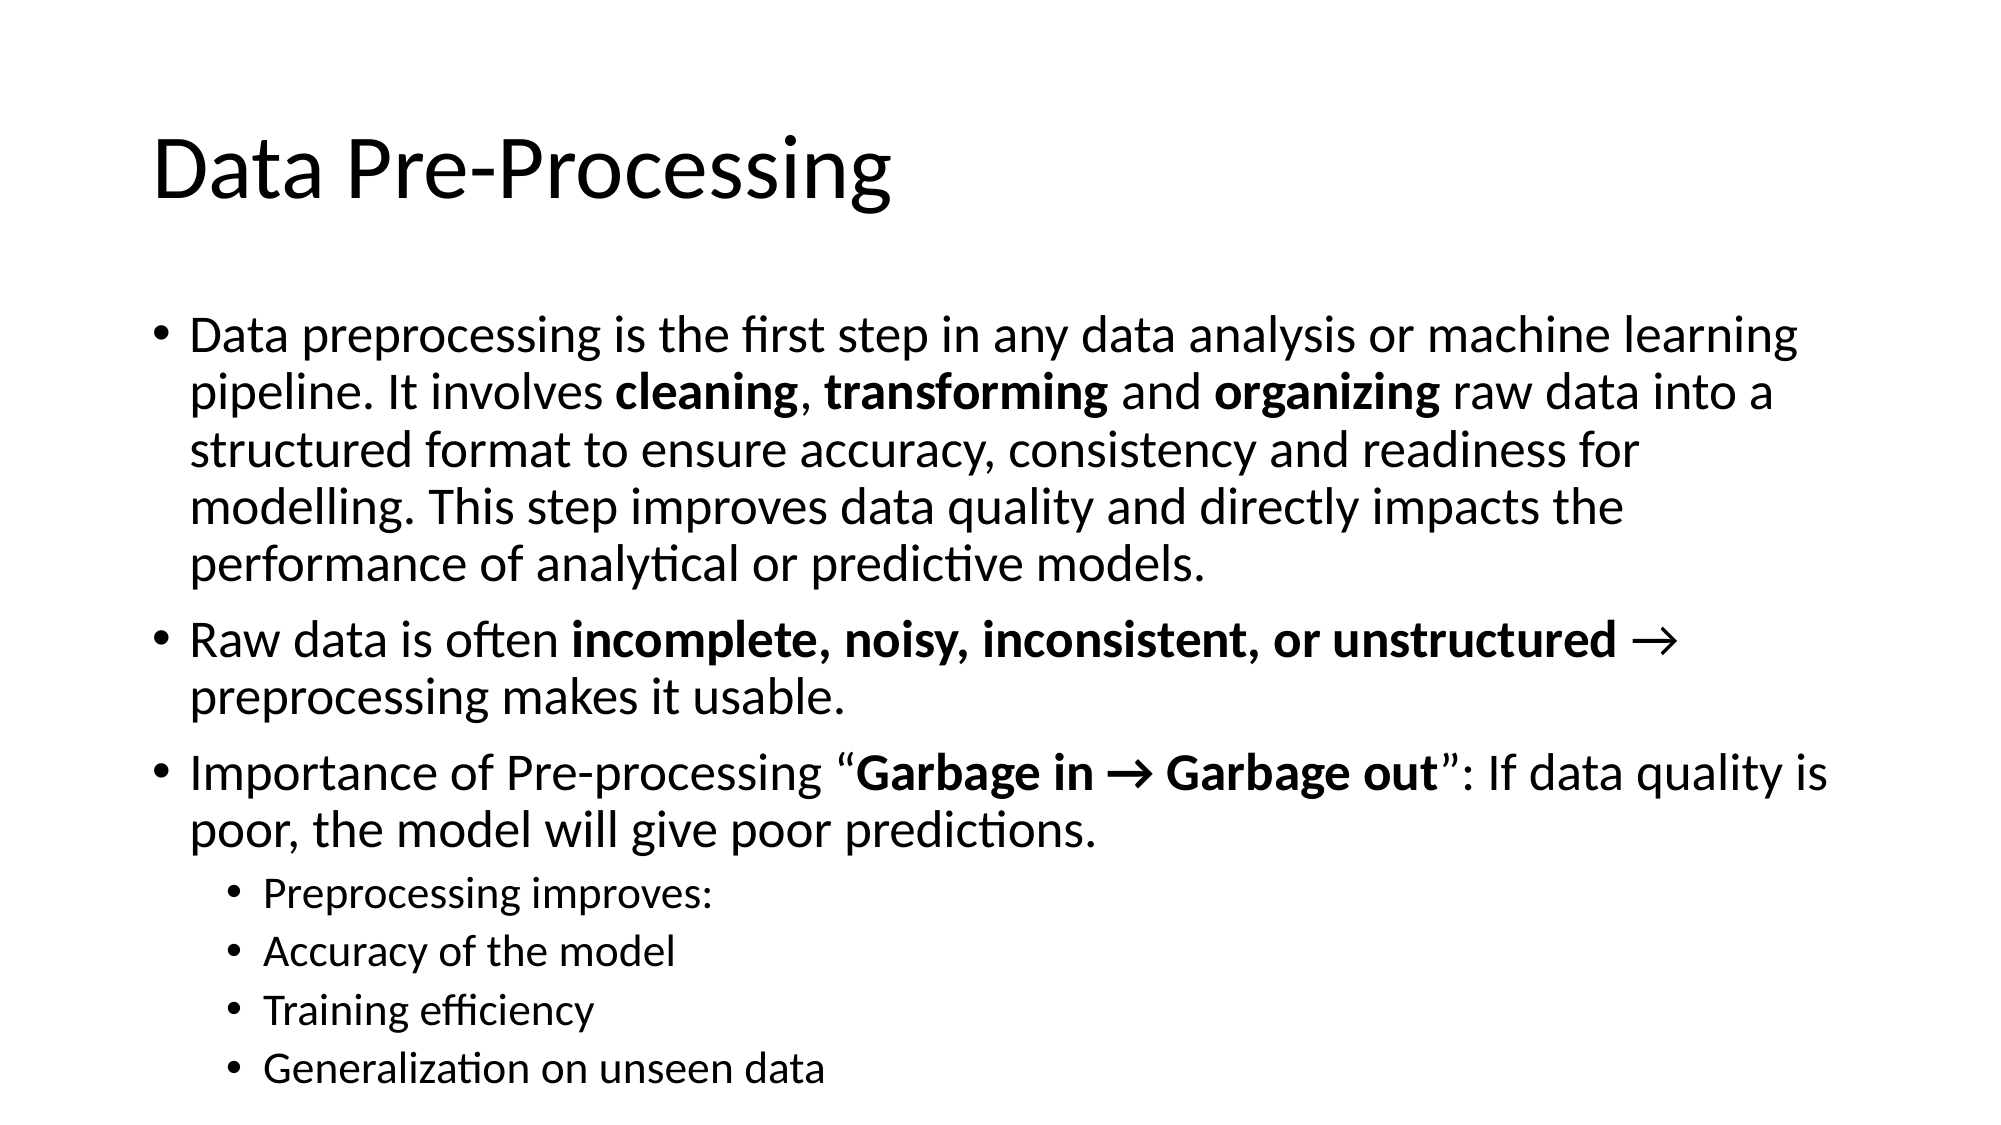

# Data Pre-Processing
Data preprocessing is the first step in any data analysis or machine learning pipeline. It involves cleaning, transforming and organizing raw data into a structured format to ensure accuracy, consistency and readiness for modelling. This step improves data quality and directly impacts the performance of analytical or predictive models.
Raw data is often incomplete, noisy, inconsistent, or unstructured → preprocessing makes it usable.
Importance of Pre-processing “Garbage in → Garbage out”: If data quality is poor, the model will give poor predictions.
Preprocessing improves:
Accuracy of the model
Training efficiency
Generalization on unseen data